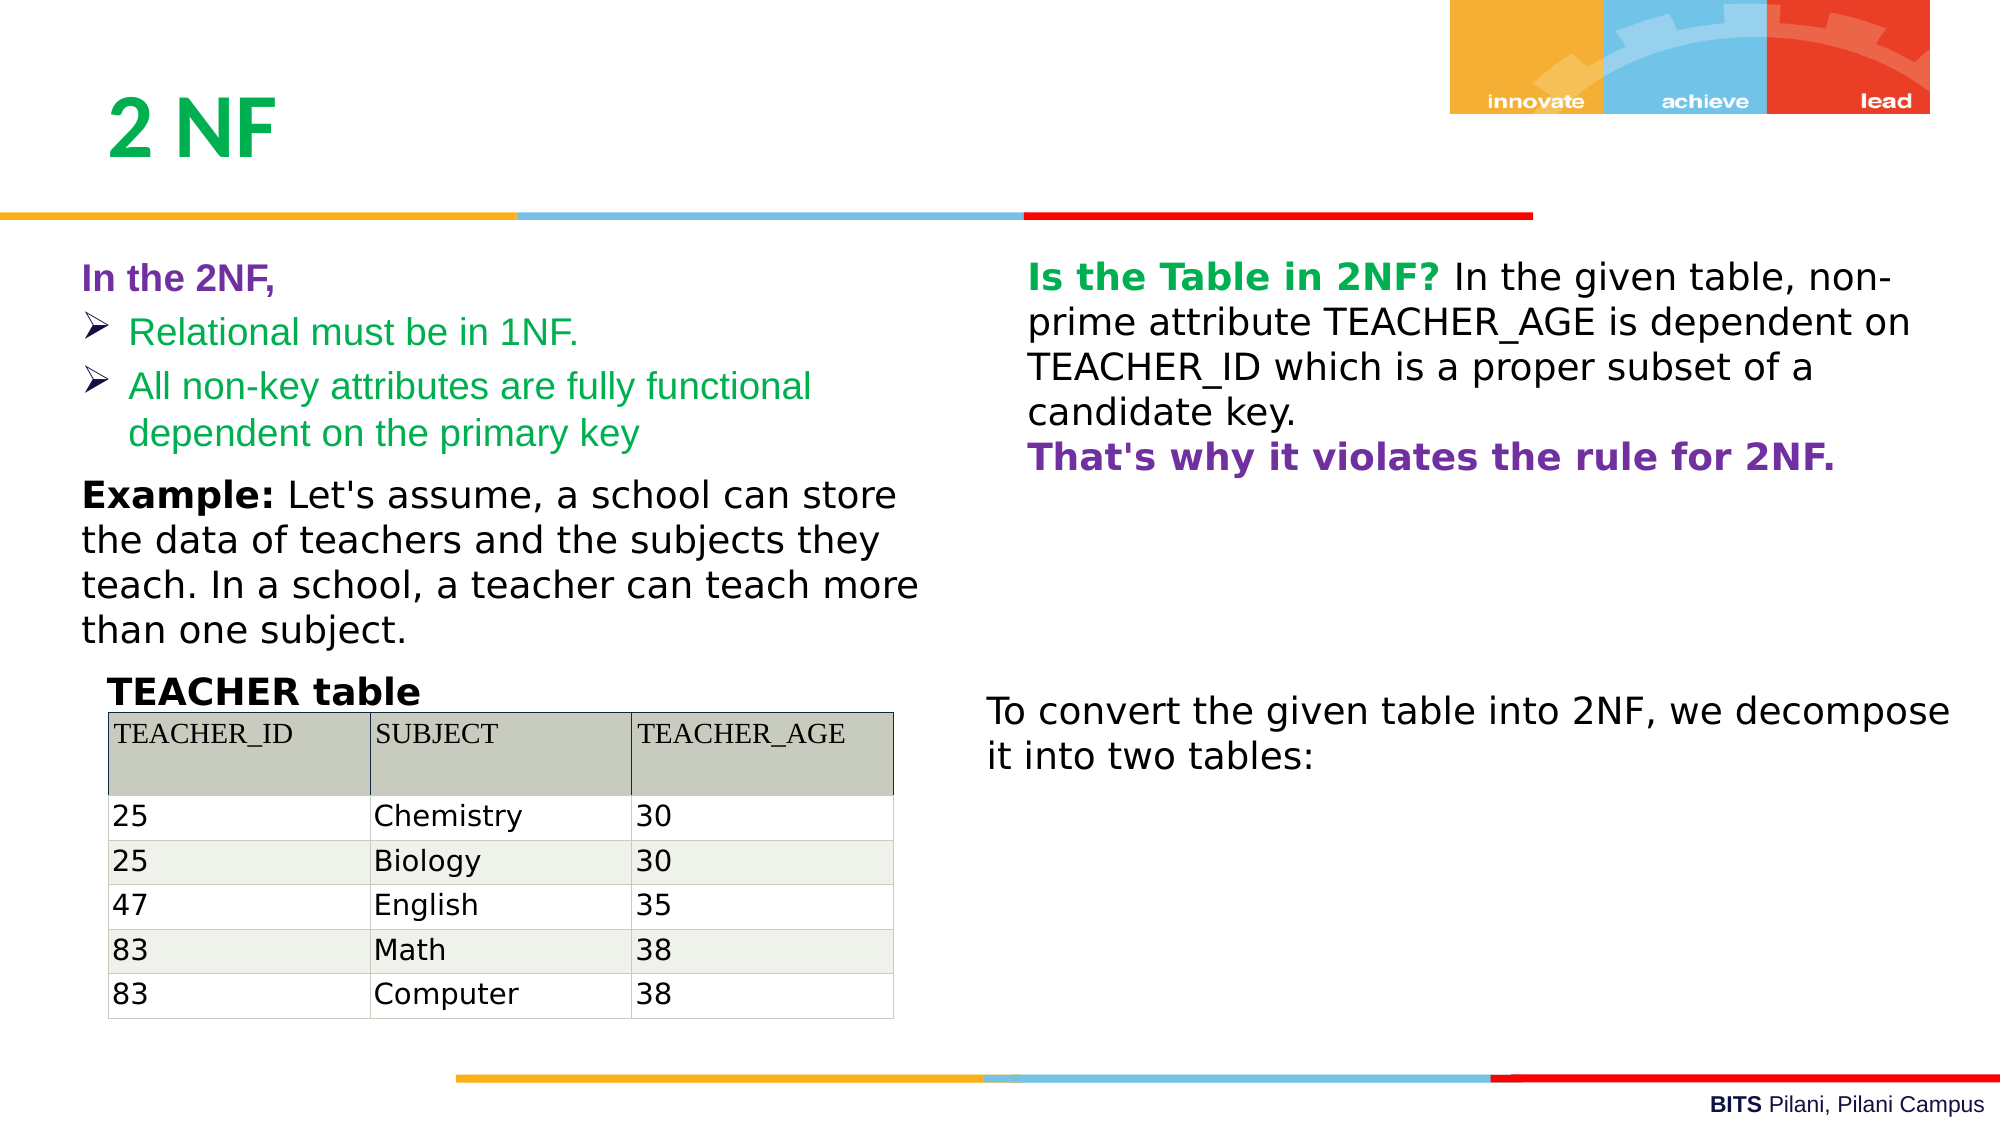

2 NF
In the 2NF,
Relational must be in 1NF.
All non-key attributes are fully functional dependent on the primary key

Is the Table in 2NF? In the given table, non-prime attribute TEACHER_AGE is dependent on TEACHER_ID which is a proper subset of a candidate key.
That's why it violates the rule for 2NF.

Example: Let's assume, a school can store the data of teachers and the subjects they teach. In a school, a teacher can teach more than one subject.
TEACHER table
To convert the given table into 2NF, we decompose it into two tables:
| TEACHER\_ID | SUBJECT | TEACHER\_AGE |
| --- | --- | --- |
| 25 | Chemistry | 30 |
| 25 | Biology | 30 |
| 47 | English | 35 |
| 83 | Math | 38 |
| 83 | Computer | 38 |